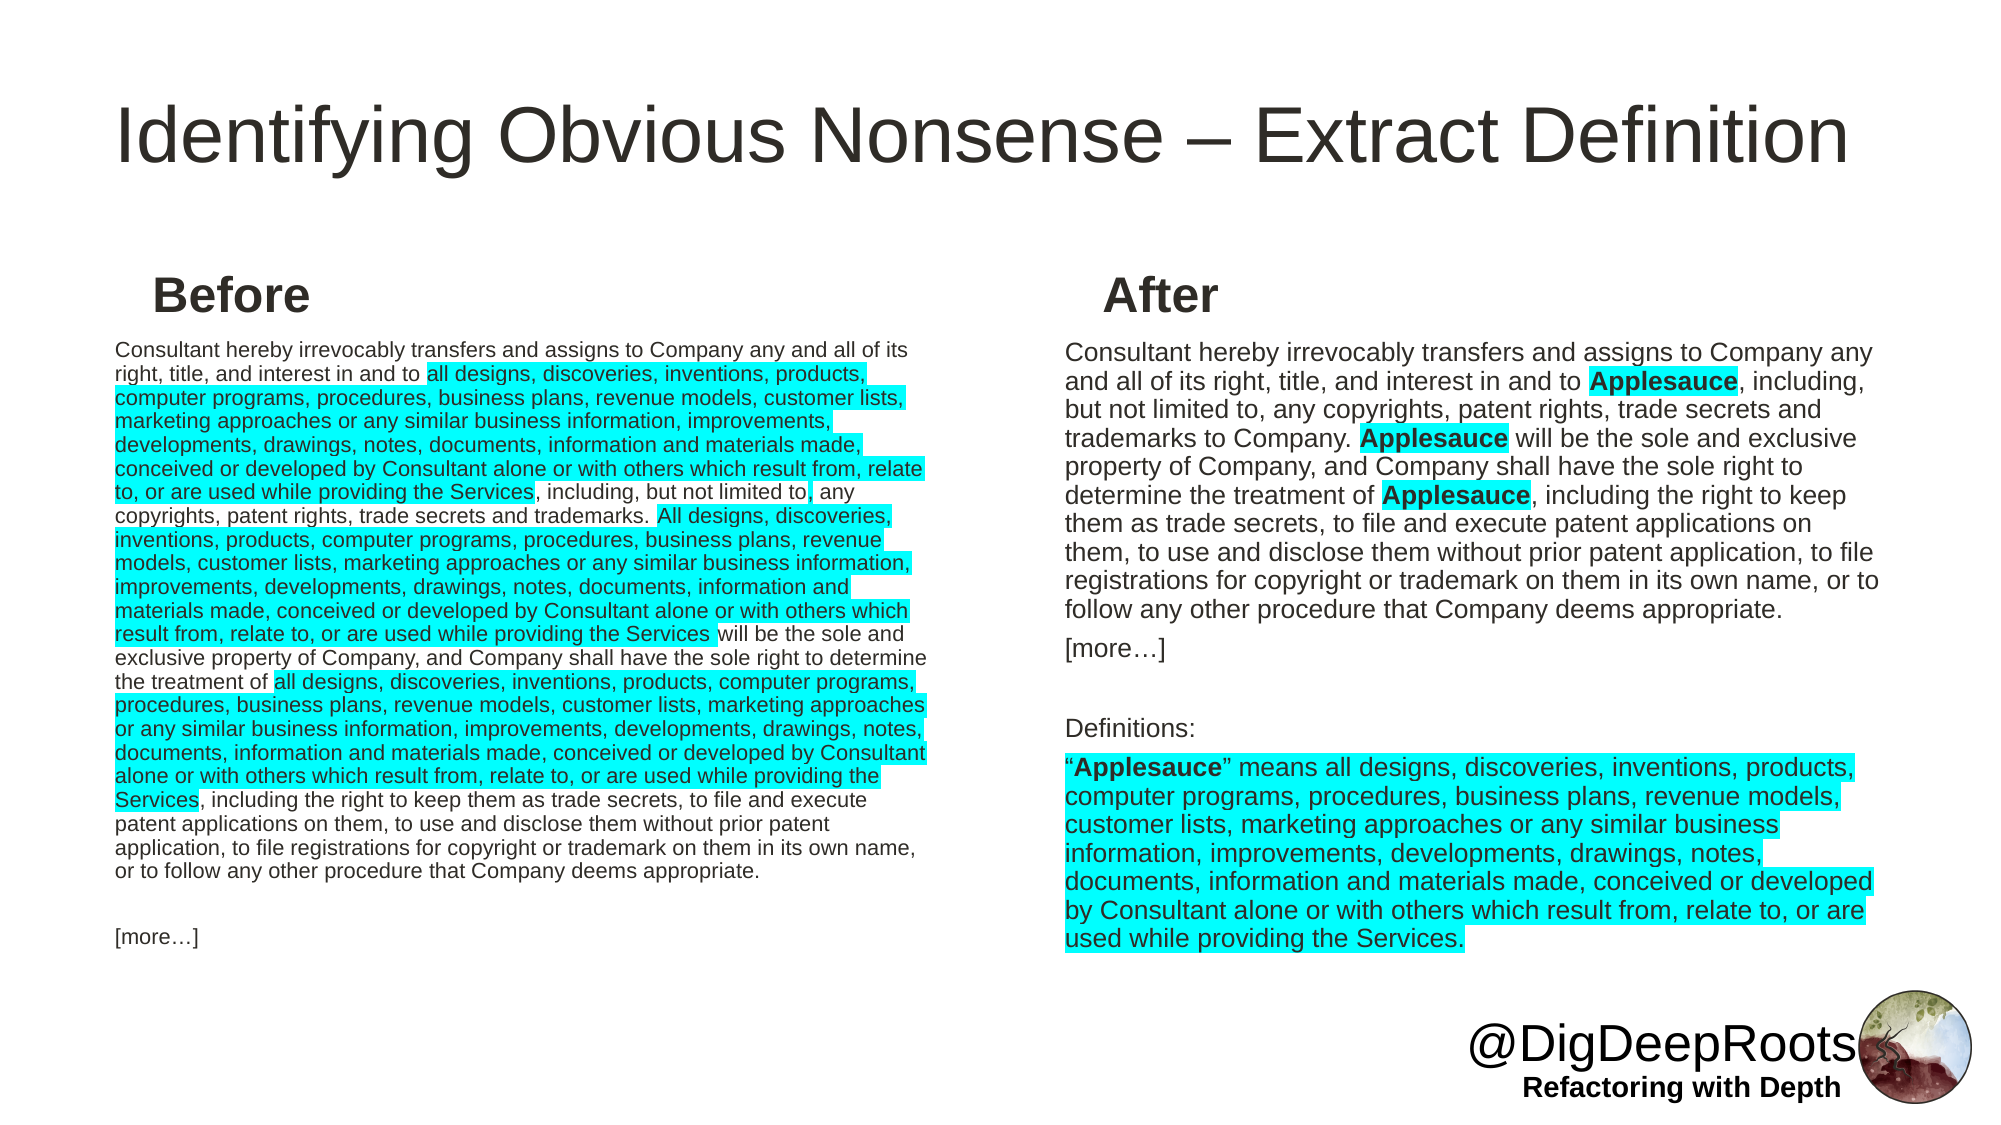

# Identifying Obvious Nonsense – Extract Definition
Before
After
Consultant hereby irrevocably transfers and assigns to Company any and all of its right, title, and interest in and to all designs, discoveries, inventions, products, computer programs, procedures, business plans, revenue models, customer lists, marketing approaches or any similar business information, improvements, developments, drawings, notes, documents, information and materials made, conceived or developed by Consultant alone or with others which result from, relate to, or are used while providing the Services, including, but not limited to, any copyrights, patent rights, trade secrets and trademarks. All designs, discoveries, inventions, products, computer programs, procedures, business plans, revenue models, customer lists, marketing approaches or any similar business information, improvements, developments, drawings, notes, documents, information and materials made, conceived or developed by Consultant alone or with others which result from, relate to, or are used while providing the Services will be the sole and exclusive property of Company, and Company shall have the sole right to determine the treatment of all designs, discoveries, inventions, products, computer programs, procedures, business plans, revenue models, customer lists, marketing approaches or any similar business information, improvements, developments, drawings, notes, documents, information and materials made, conceived or developed by Consultant alone or with others which result from, relate to, or are used while providing the Services, including the right to keep them as trade secrets, to file and execute patent applications on them, to use and disclose them without prior patent application, to file registrations for copyright or trademark on them in its own name, or to follow any other procedure that Company deems appropriate.

[more…]
Consultant hereby irrevocably transfers and assigns to Company any and all of its right, title, and interest in and to Applesauce, including, but not limited to, any copyrights, patent rights, trade secrets and trademarks to Company. Applesauce will be the sole and exclusive property of Company, and Company shall have the sole right to determine the treatment of Applesauce, including the right to keep them as trade secrets, to file and execute patent applications on them, to use and disclose them without prior patent application, to file registrations for copyright or trademark on them in its own name, or to follow any other procedure that Company deems appropriate.
[more…]

Definitions:
“Applesauce” means all designs, discoveries, inventions, products, computer programs, procedures, business plans, revenue models, customer lists, marketing approaches or any similar business information, improvements, developments, drawings, notes, documents, information and materials made, conceived or developed by Consultant alone or with others which result from, relate to, or are used while providing the Services.